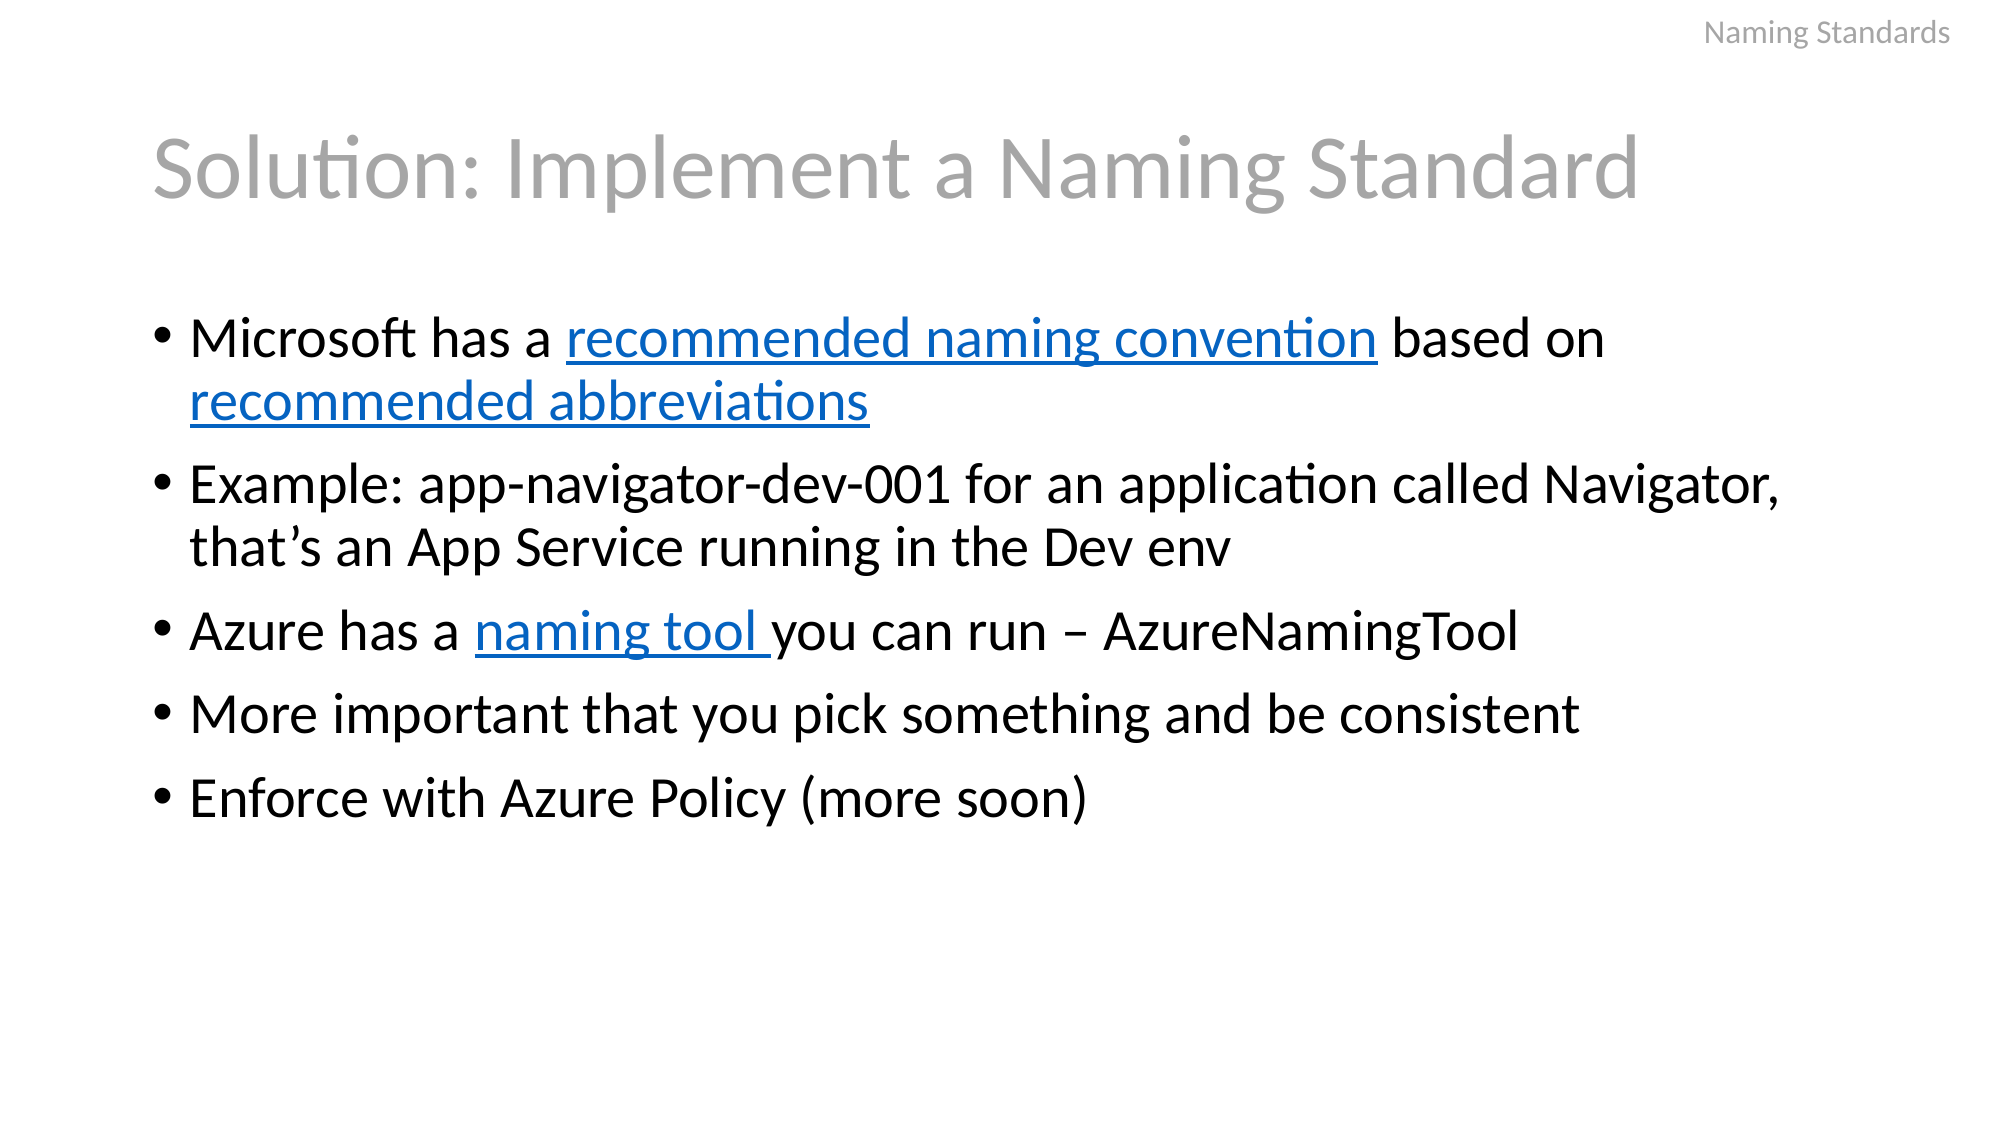

Naming Standards
# Solution: Implement a Naming Standard
Microsoft has a recommended naming convention based on recommended abbreviations
Example: app-navigator-dev-001 for an application called Navigator, that’s an App Service running in the Dev env
Azure has a naming tool you can run – AzureNamingTool
More important that you pick something and be consistent
Enforce with Azure Policy (more soon)